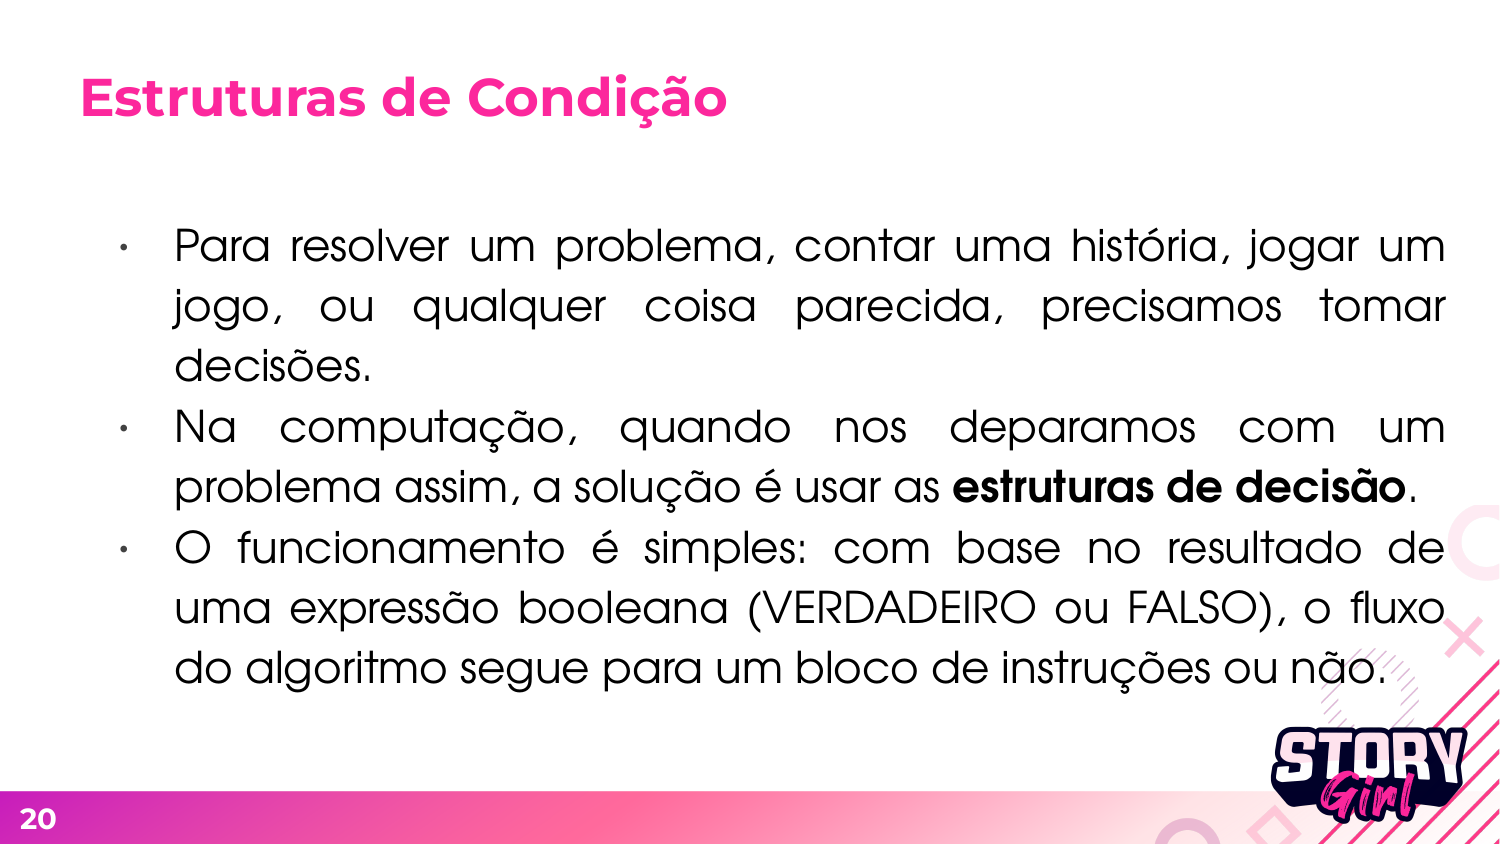

# Estruturas de Condição
Para resolver um problema, contar uma história, jogar um jogo, ou qualquer coisa parecida, precisamos tomar decisões.
Na computação, quando nos deparamos com um problema assim, a solução é usar as estruturas de decisão.
O funcionamento é simples: com base no resultado de uma expressão booleana (VERDADEIRO ou FALSO), o fluxo do algoritmo segue para um bloco de instruções ou não.

20